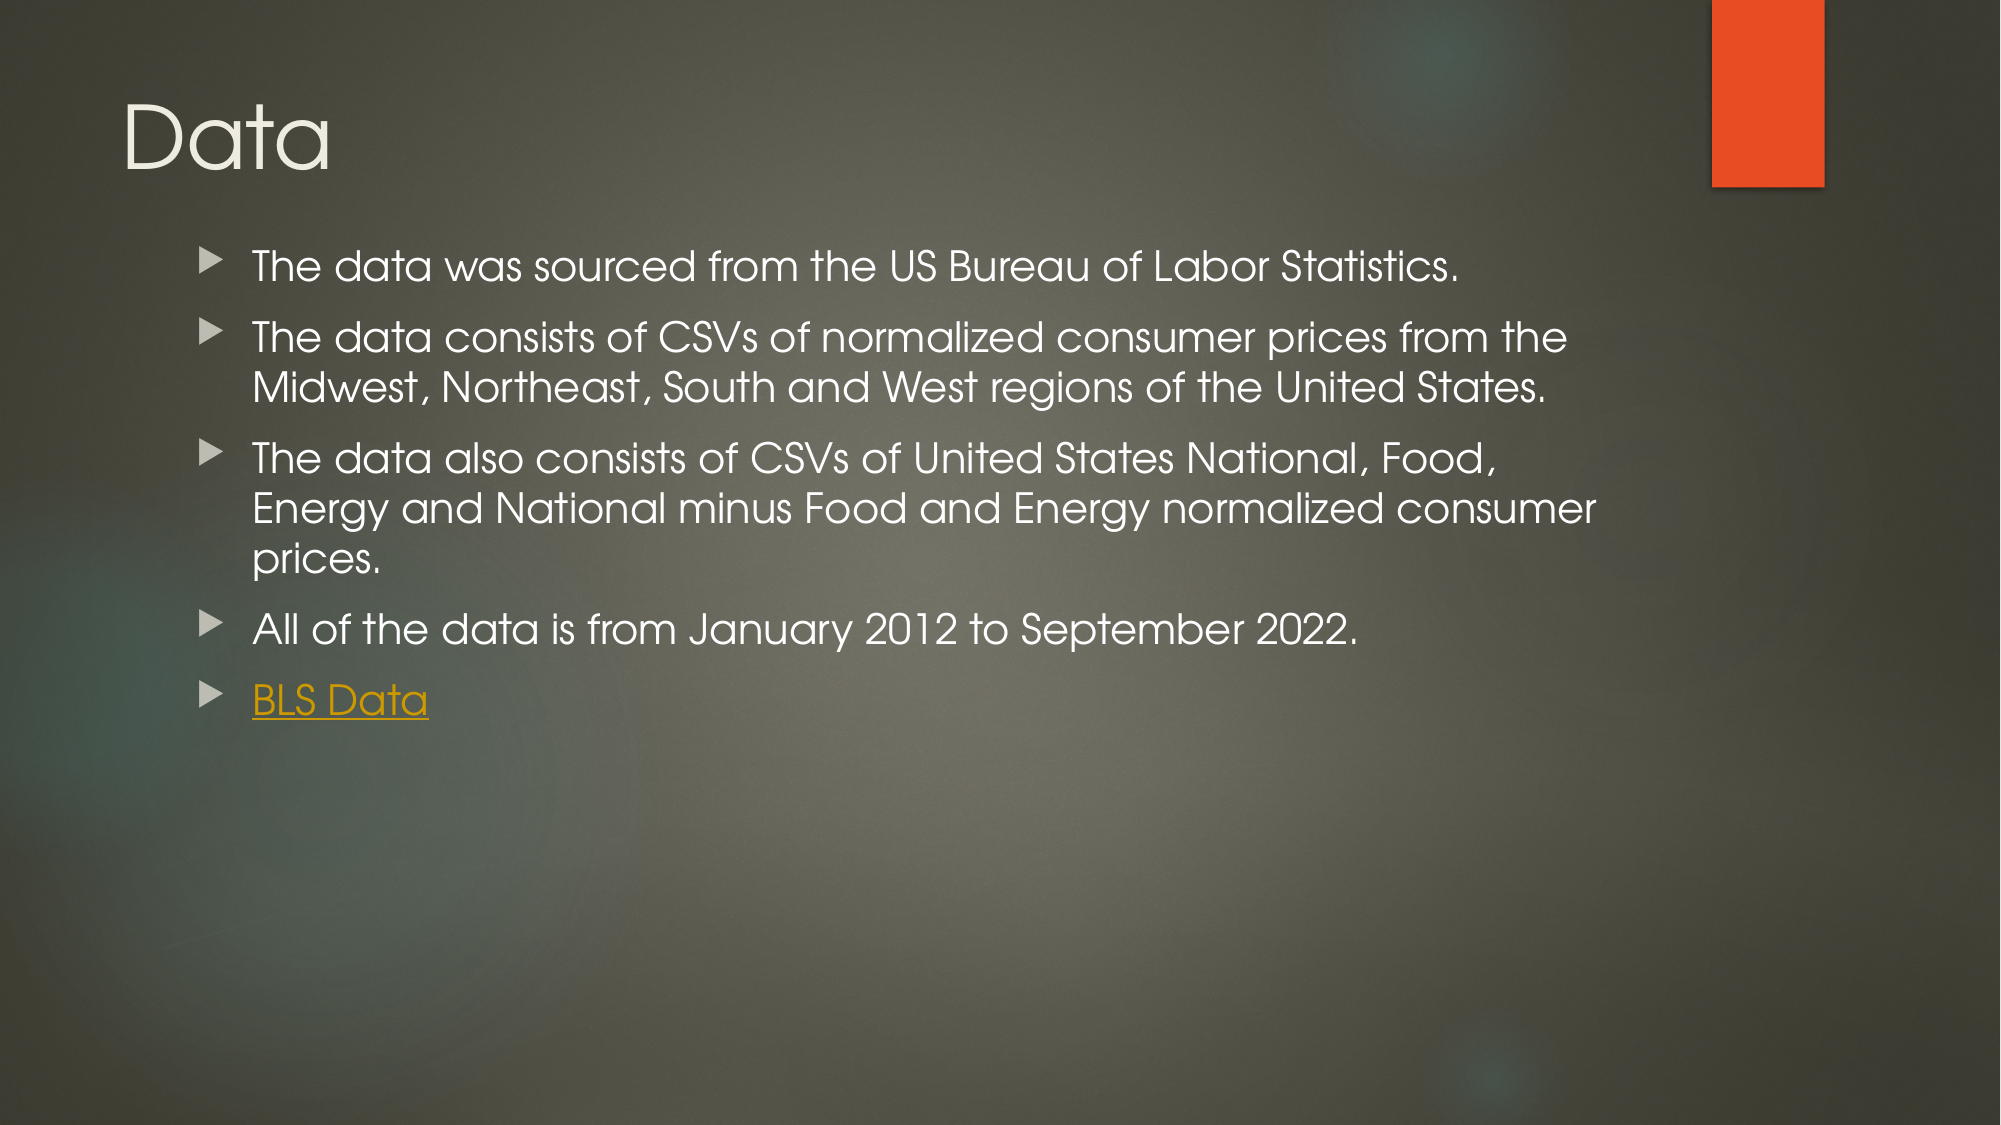

# Data
The data was sourced from the US Bureau of Labor Statistics.
The data consists of CSVs of normalized consumer prices from the Midwest, Northeast, South and West regions of the United States.
The data also consists of CSVs of United States National, Food, Energy and National minus Food and Energy normalized consumer prices.
All of the data is from January 2012 to September 2022.
BLS Data